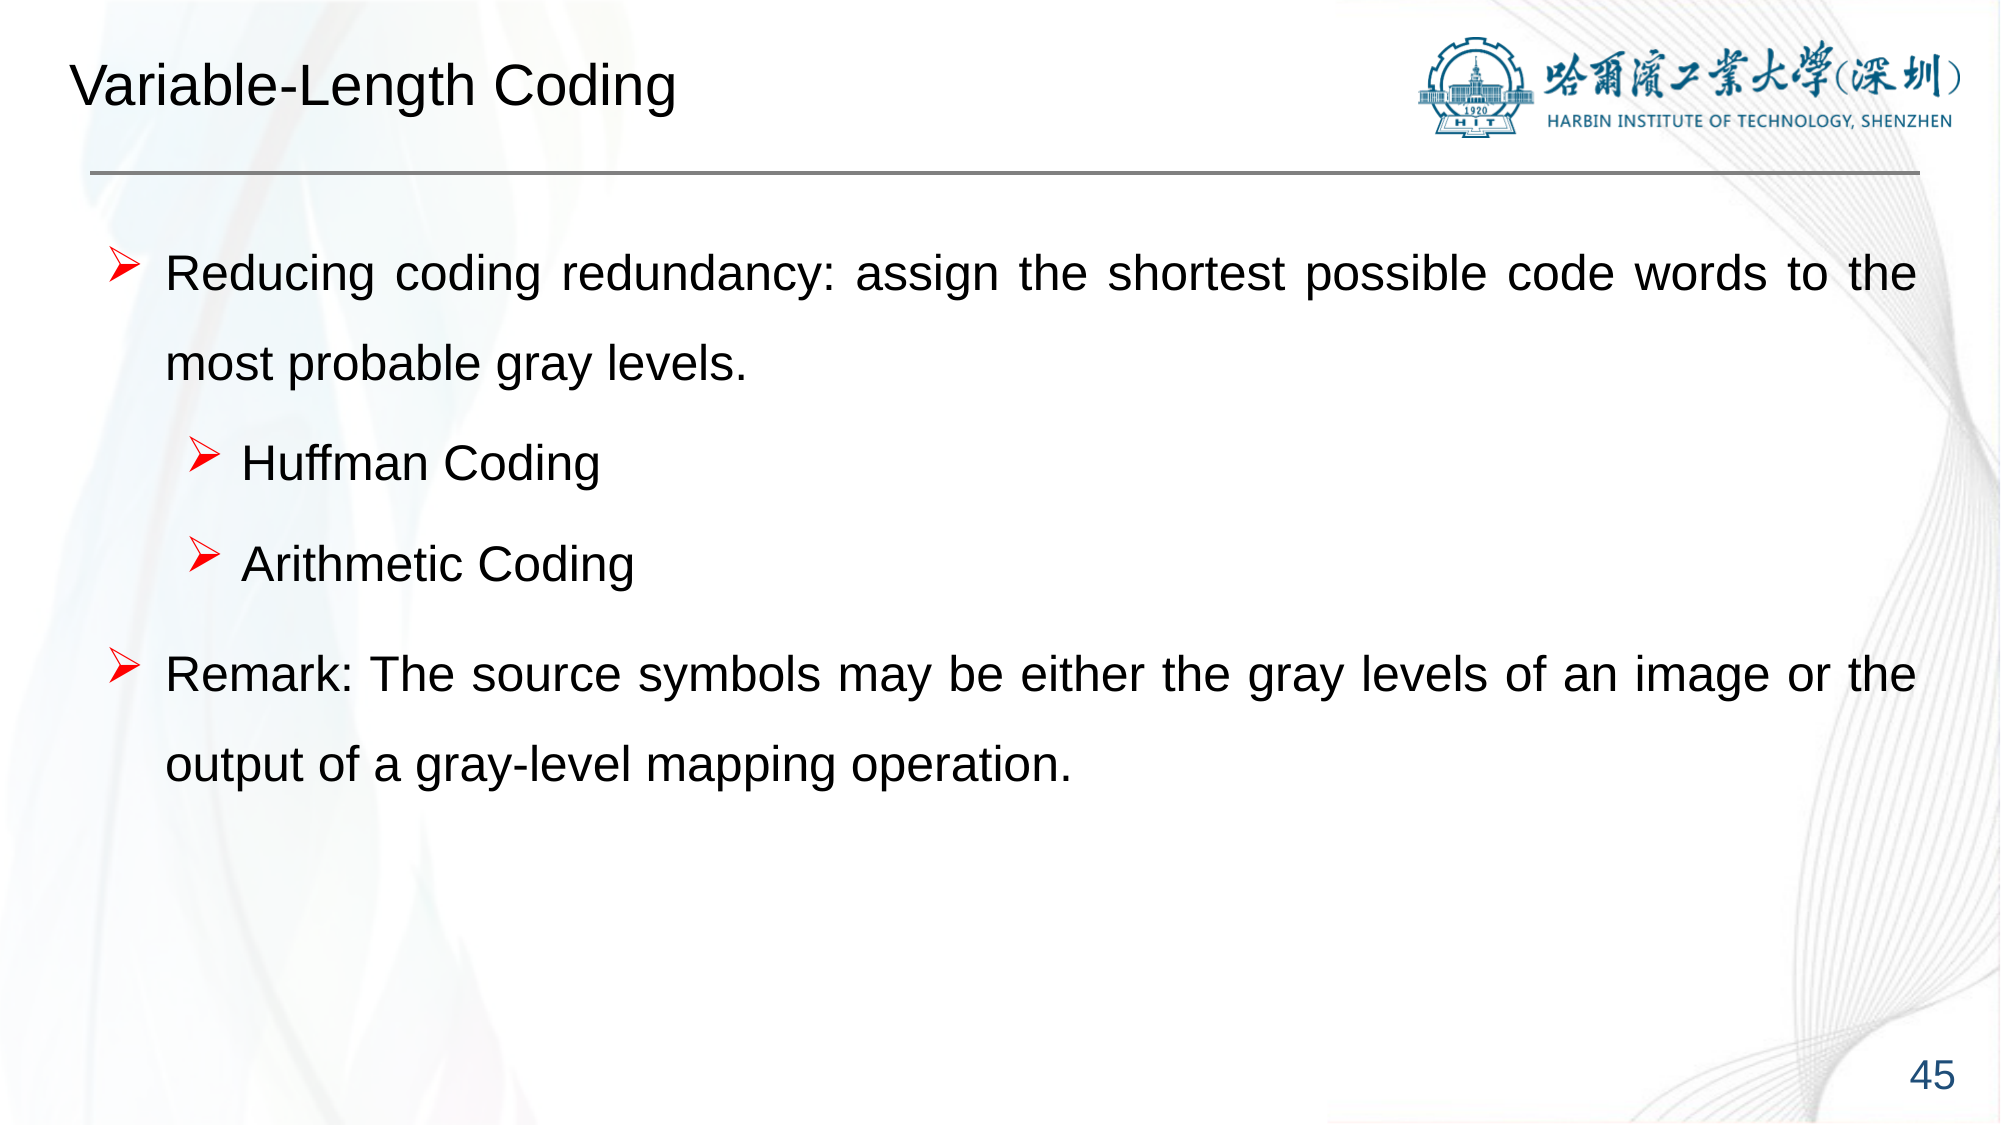

# Variable-Length Coding
Reducing coding redundancy: assign the shortest possible code words to the most probable gray levels.
Huffman Coding
Arithmetic Coding
Remark: The source symbols may be either the gray levels of an image or the output of a gray-level mapping operation.
45